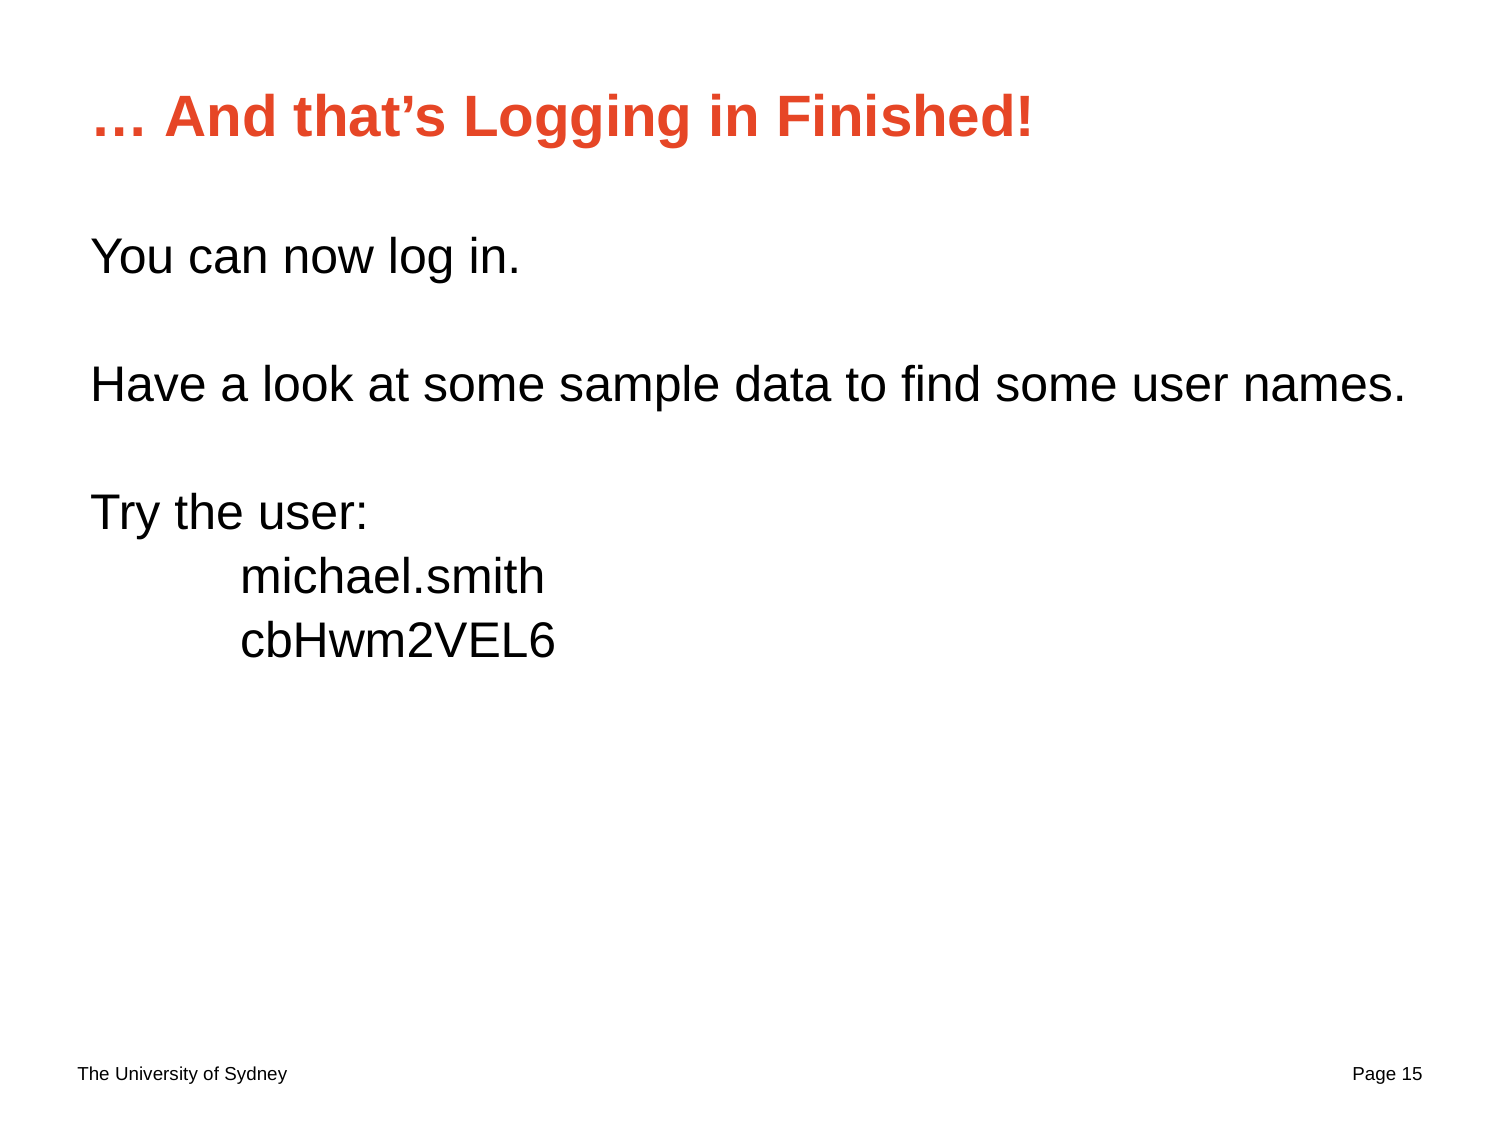

# … And that’s Logging in Finished!
You can now log in.

Have a look at some sample data to find some user names.

Try the user:
	michael.smith
	cbHwm2VEL6